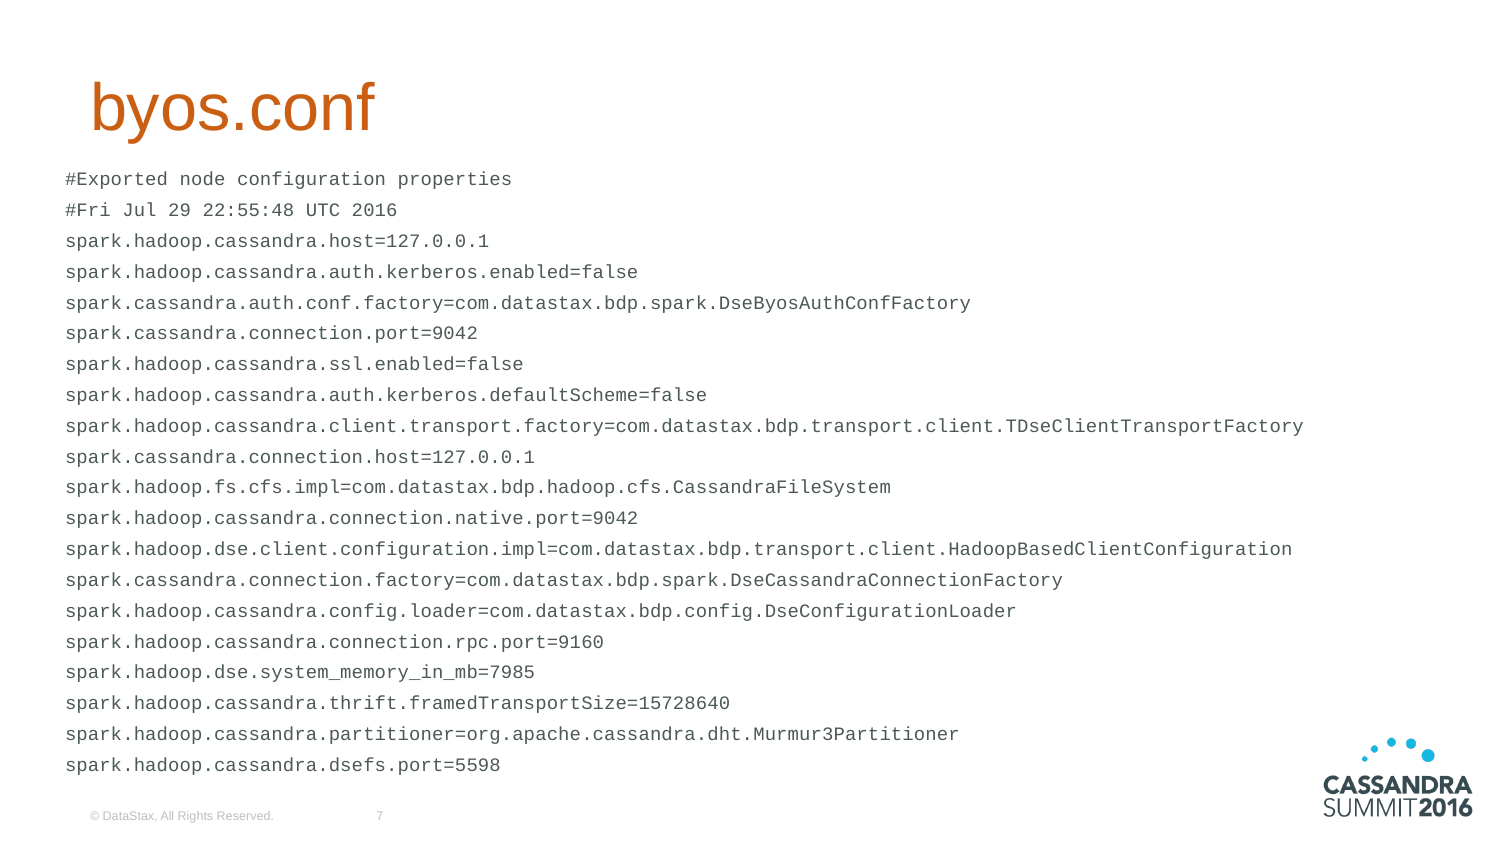

# byos.conf
#Exported node configuration properties
#Fri Jul 29 22:55:48 UTC 2016
spark.hadoop.cassandra.host=127.0.0.1
spark.hadoop.cassandra.auth.kerberos.enabled=false
spark.cassandra.auth.conf.factory=com.datastax.bdp.spark.DseByosAuthConfFactory
spark.cassandra.connection.port=9042
spark.hadoop.cassandra.ssl.enabled=false
spark.hadoop.cassandra.auth.kerberos.defaultScheme=false
spark.hadoop.cassandra.client.transport.factory=com.datastax.bdp.transport.client.TDseClientTransportFactory
spark.cassandra.connection.host=127.0.0.1
spark.hadoop.fs.cfs.impl=com.datastax.bdp.hadoop.cfs.CassandraFileSystem
spark.hadoop.cassandra.connection.native.port=9042
spark.hadoop.dse.client.configuration.impl=com.datastax.bdp.transport.client.HadoopBasedClientConfiguration
spark.cassandra.connection.factory=com.datastax.bdp.spark.DseCassandraConnectionFactory
spark.hadoop.cassandra.config.loader=com.datastax.bdp.config.DseConfigurationLoader
spark.hadoop.cassandra.connection.rpc.port=9160
spark.hadoop.dse.system_memory_in_mb=7985
spark.hadoop.cassandra.thrift.framedTransportSize=15728640
spark.hadoop.cassandra.partitioner=org.apache.cassandra.dht.Murmur3Partitioner
spark.hadoop.cassandra.dsefs.port=5598

© DataStax, All Rights Reserved.
7